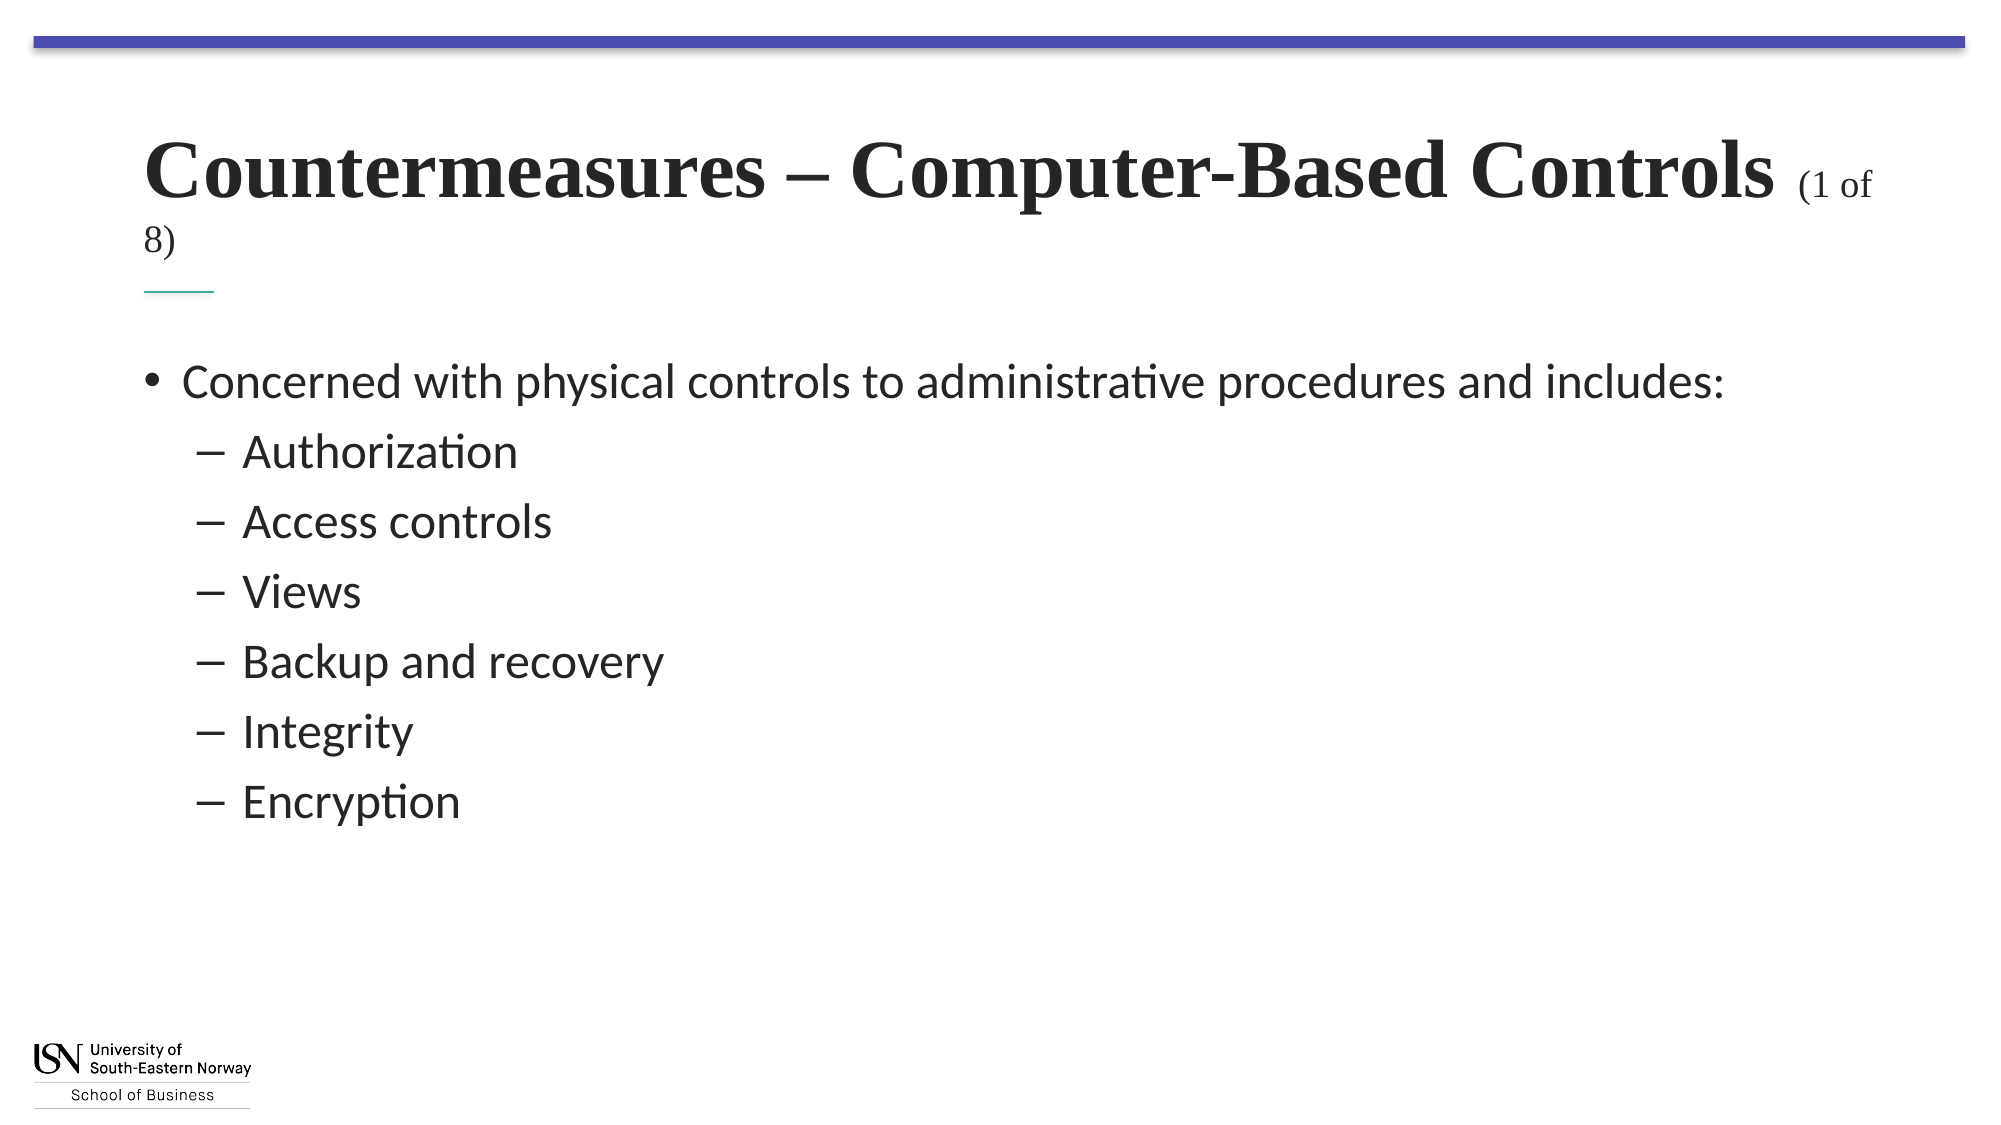

# Countermeasures – Computer-Based Controls (1 of 8)
Concerned with physical controls to administrative procedures and includes:
Authorization
Access controls
Views
Backup and recovery
Integrity
Encryption